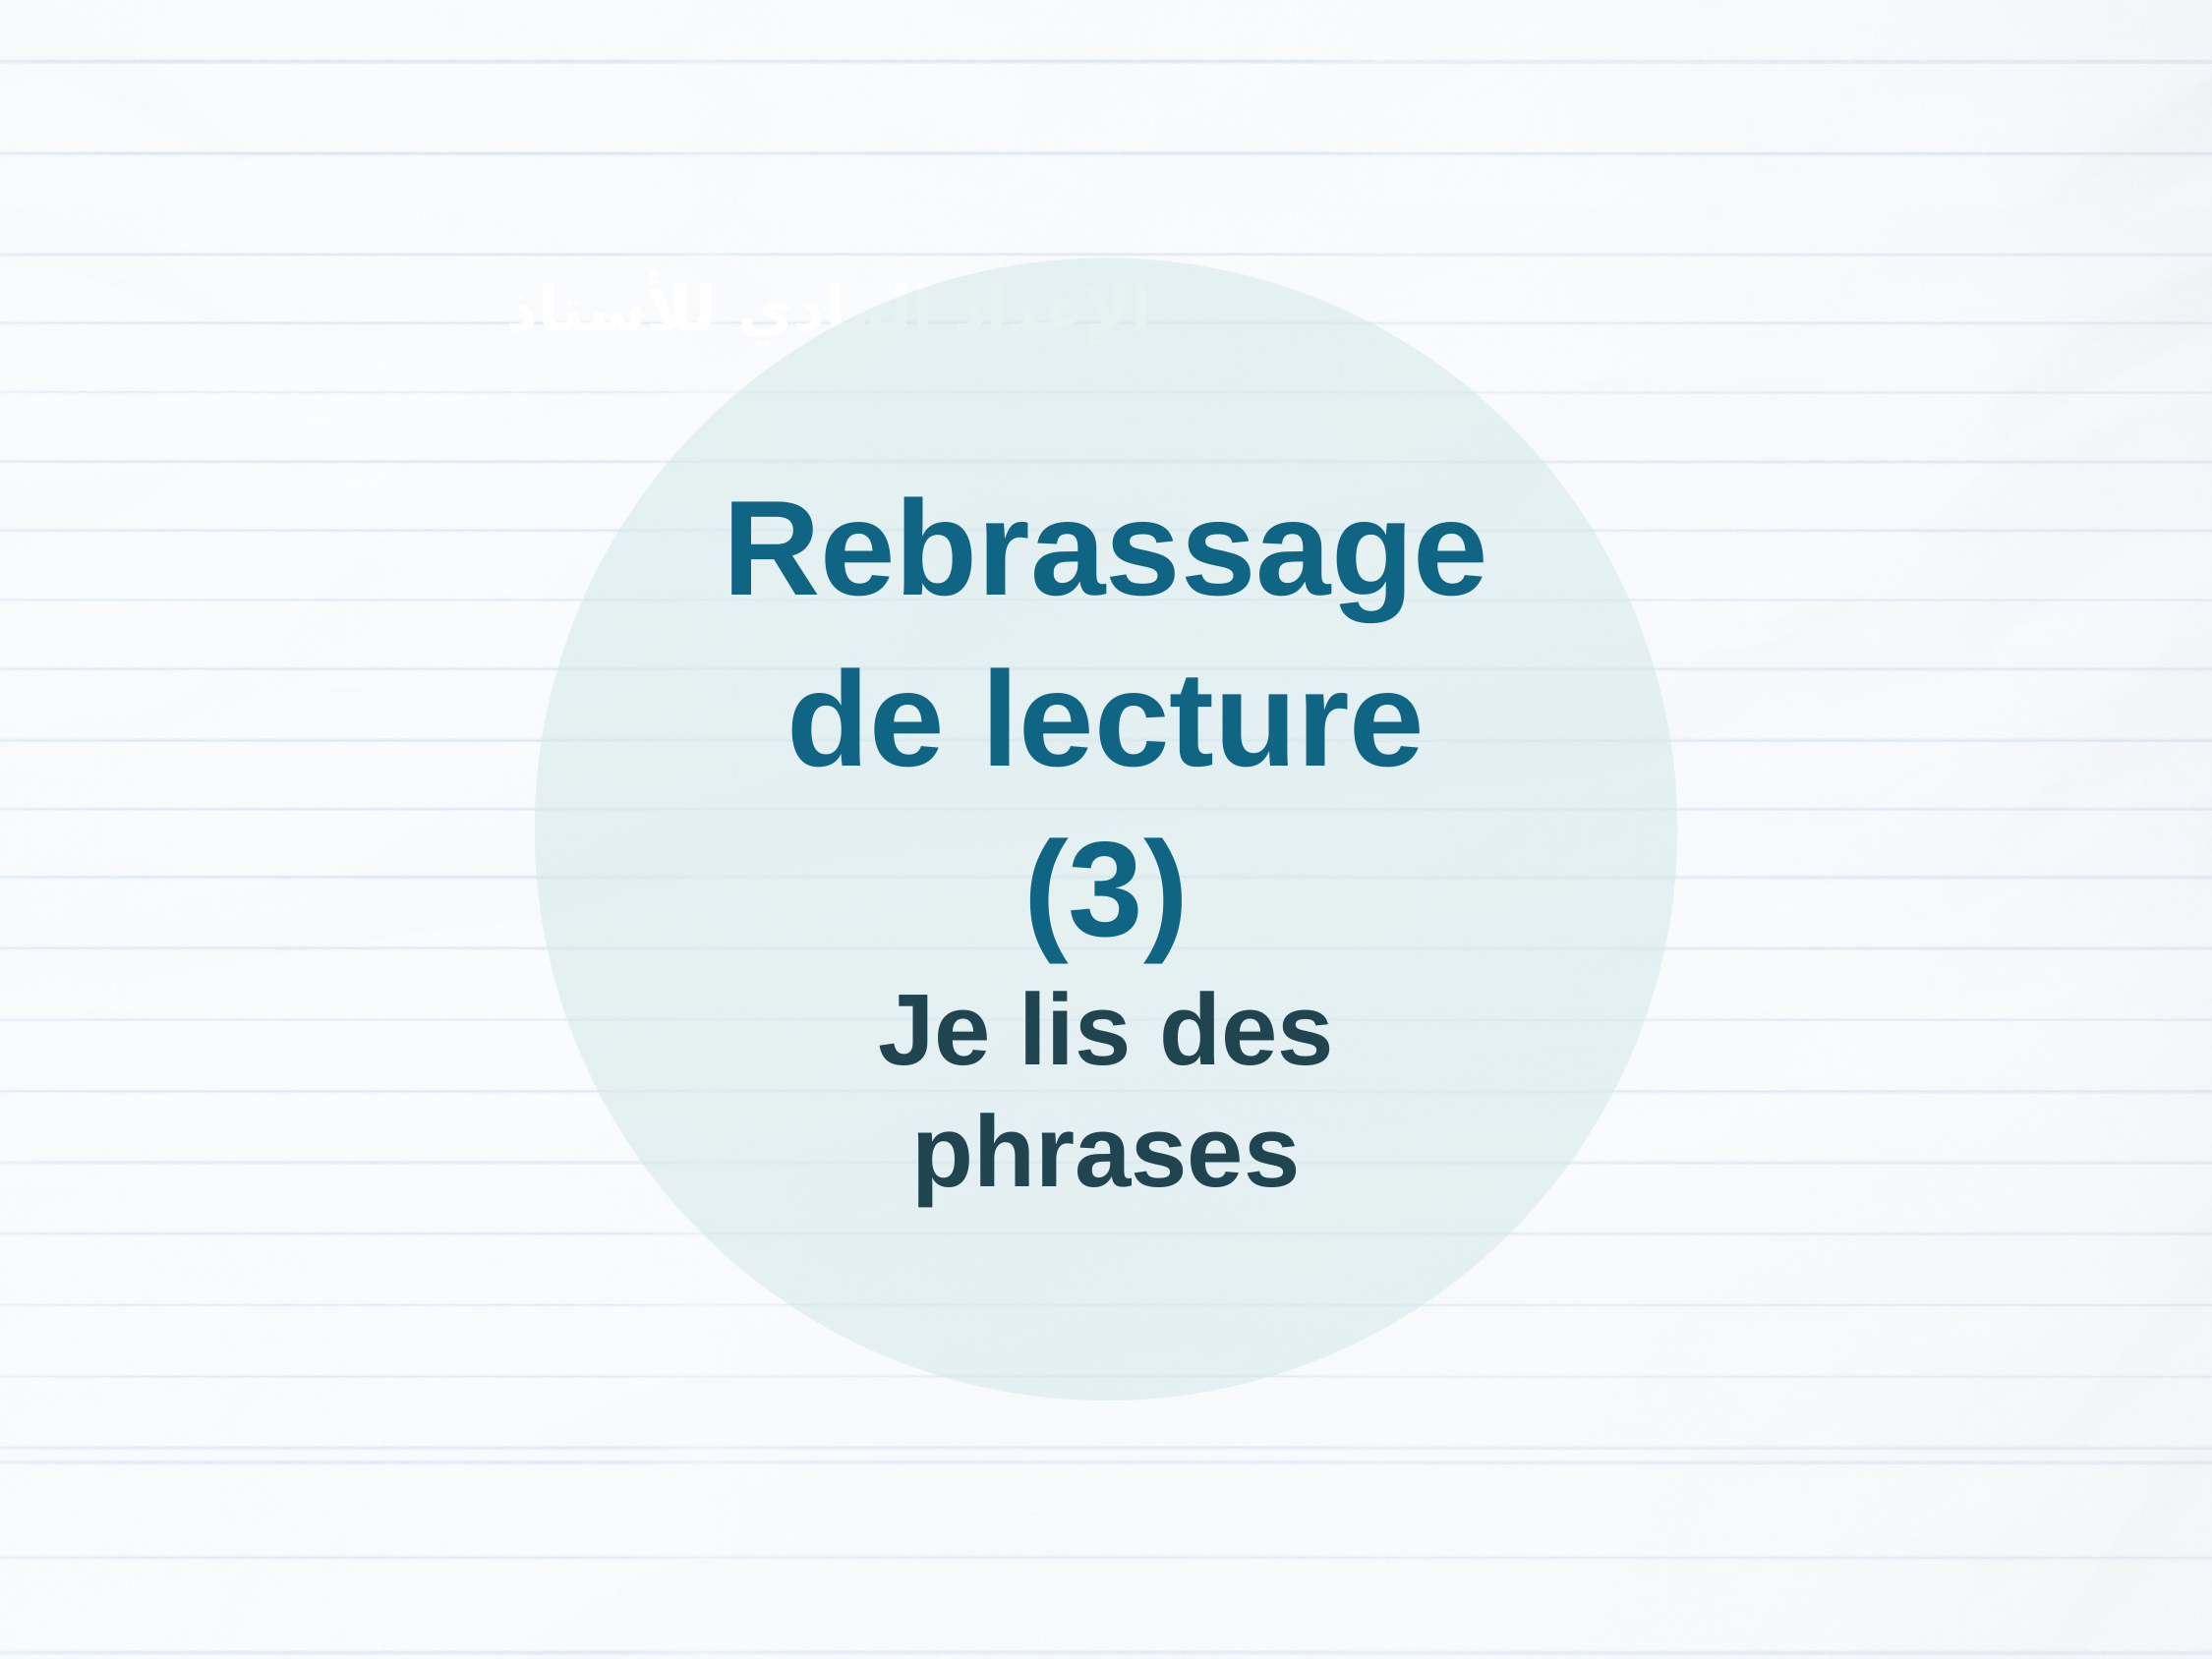

Rebrassage de lecture (3)
Je lis des phrases
الإعداد المادي للأستاذ